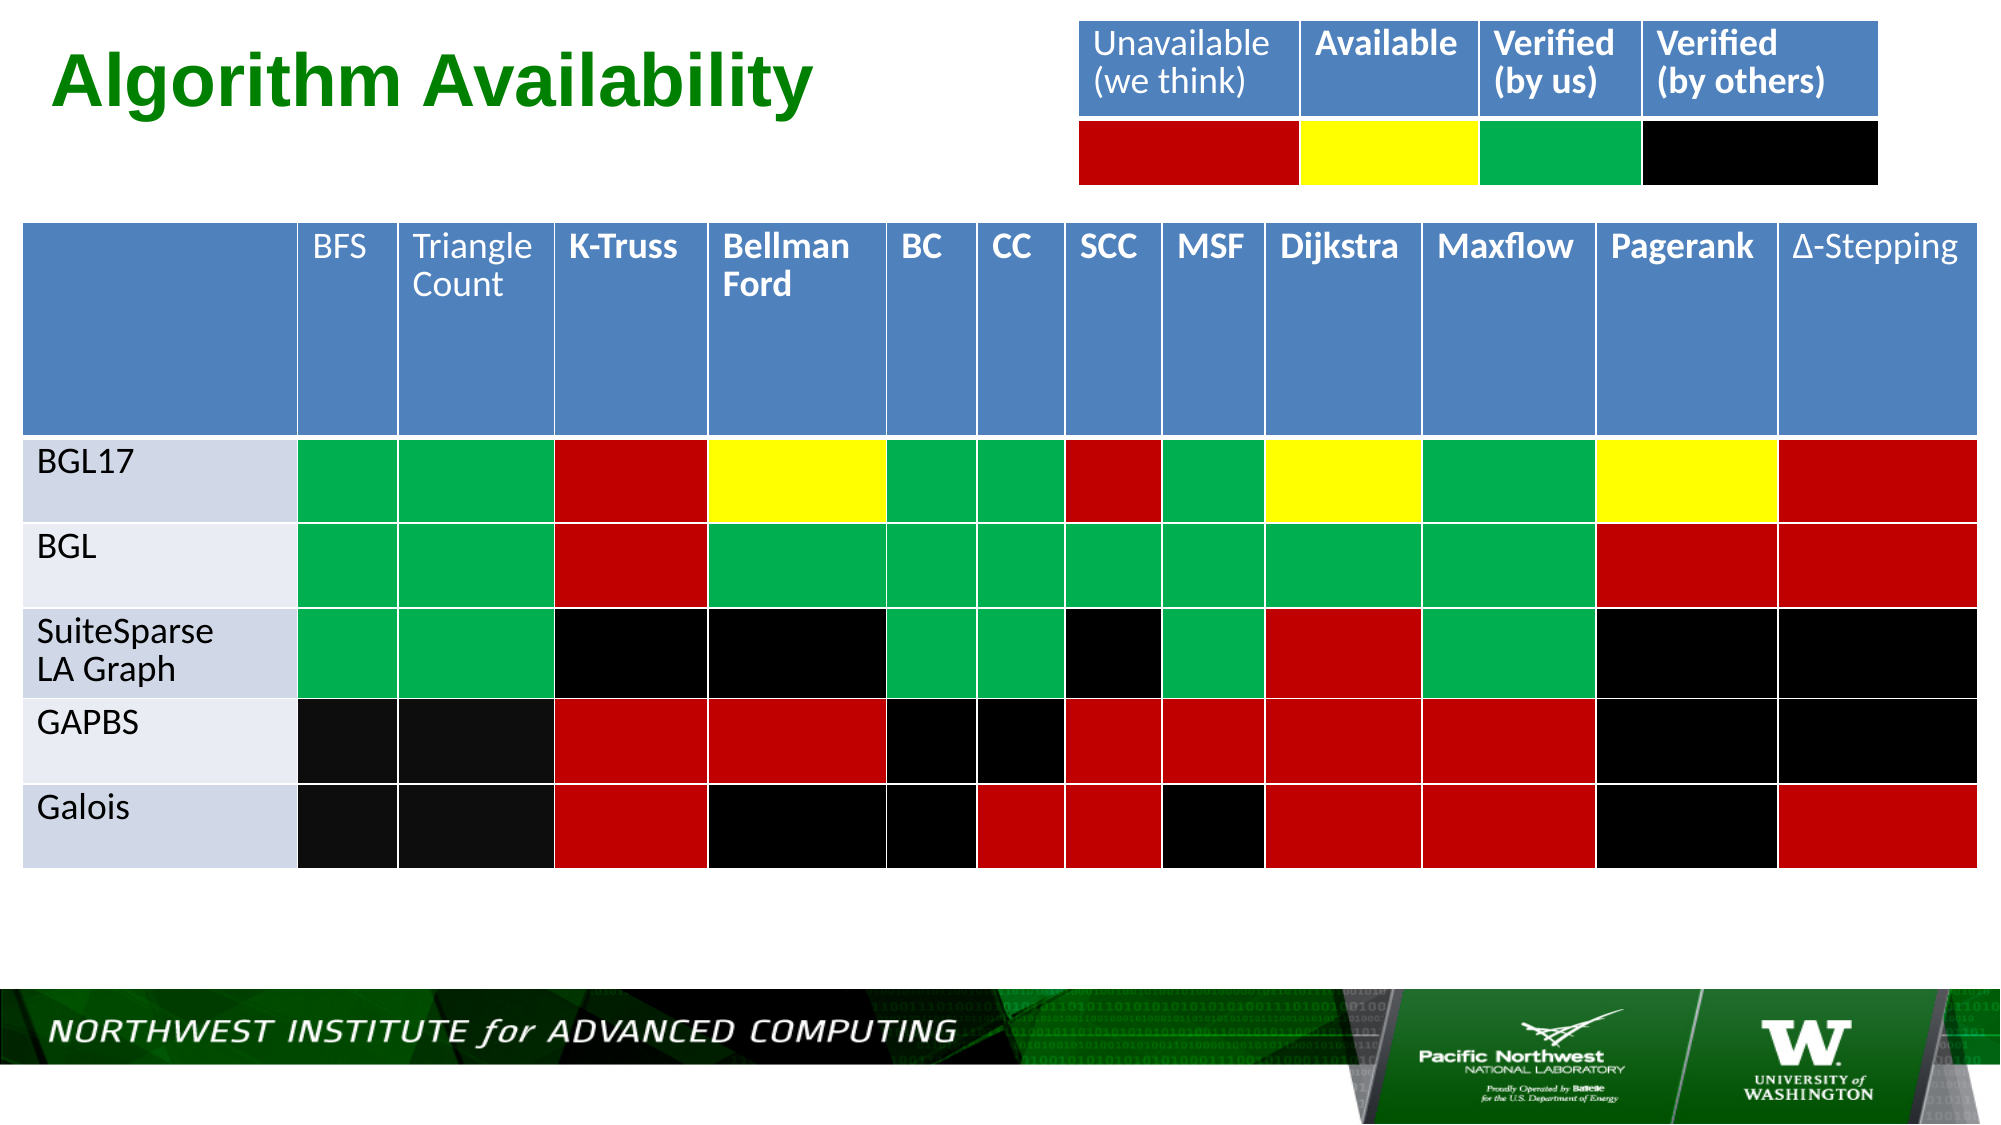

| Unavailable (we think) | Available | Verified (by us) | Verified  (by others) |
| --- | --- | --- | --- |
|  |  |  |  |
# Algorithm Availability
|  | BFS | Triangle Count | K-Truss | Bellman Ford | BC | CC | SCC | MSF | Dijkstra | Maxflow | Pagerank | Δ-Stepping |
| --- | --- | --- | --- | --- | --- | --- | --- | --- | --- | --- | --- | --- |
| BGL17 |  |  |  |  |  |  |  |  |  |  |  |  |
| BGL |  |  |  |  |  |  |  |  |  |  |  |  |
| SuiteSparse LA Graph |  |  |  |  |  |  |  |  |  |  |  |  |
| GAPBS |  |  |  |  |  |  |  |  |  |  |  |  |
| Galois |  |  |  |  |  |  |  |  |  |  |  |  |